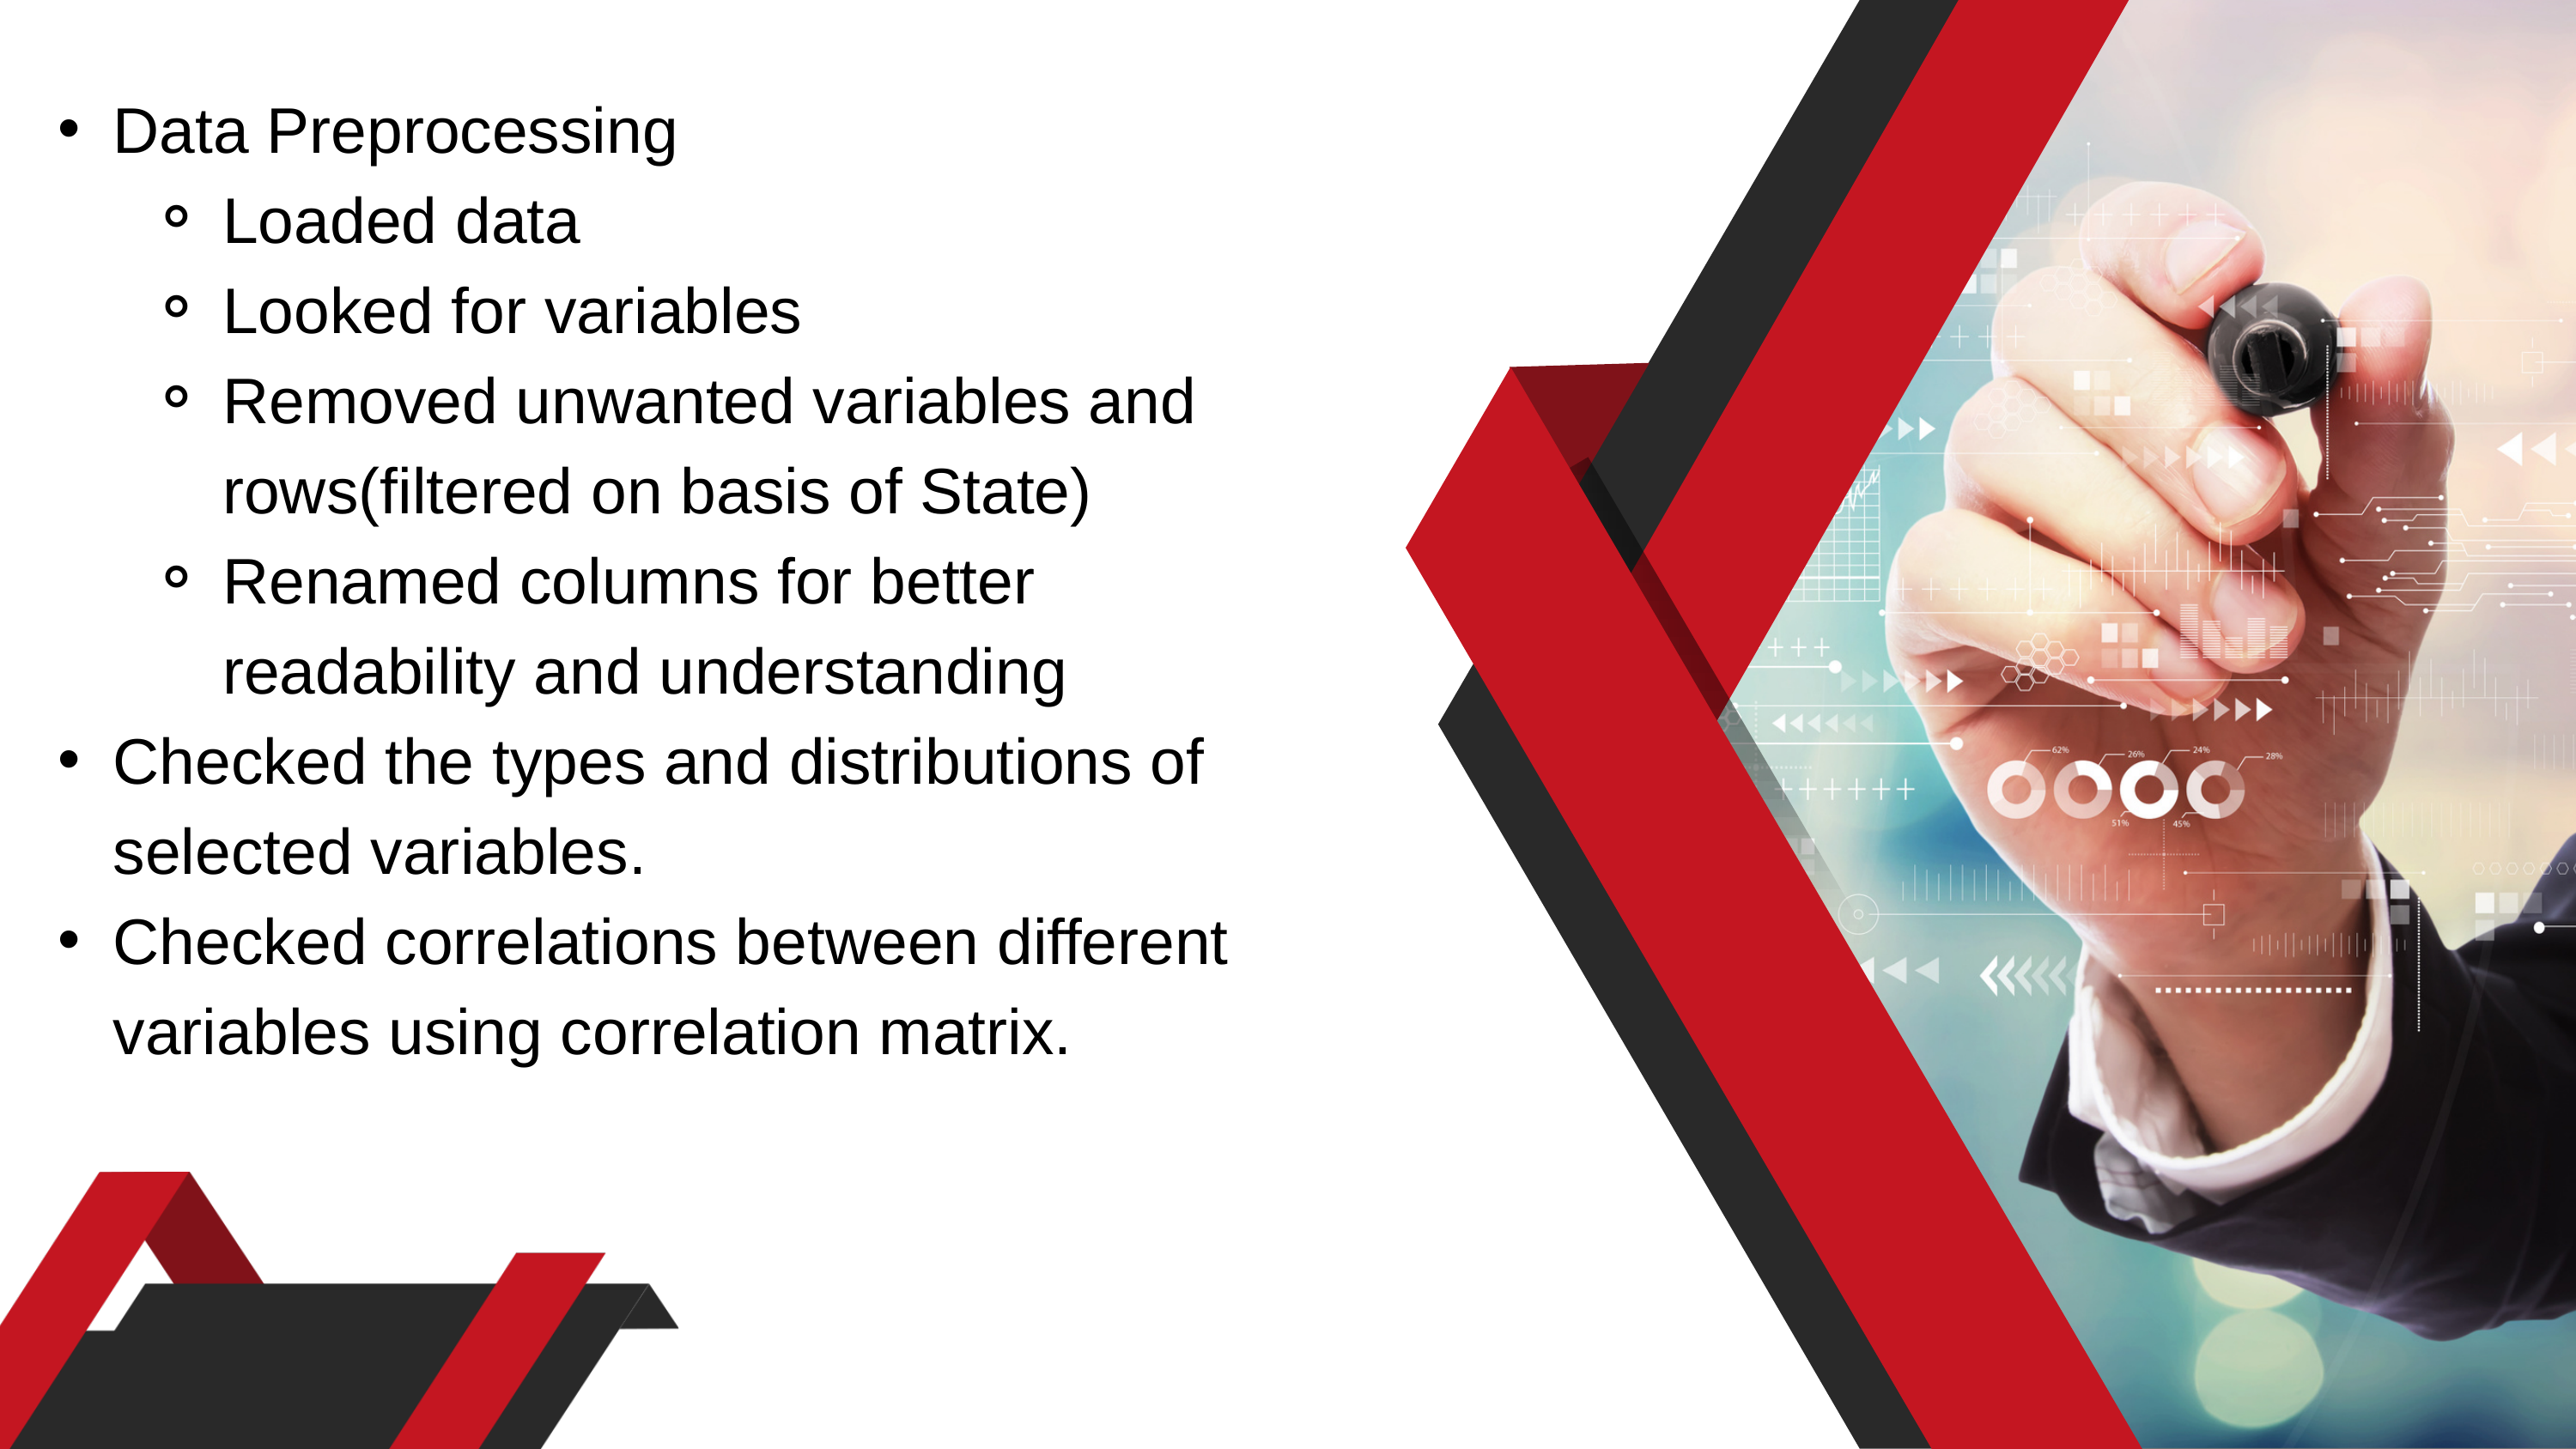

Data Preprocessing
Loaded data
Looked for variables
Removed unwanted variables and rows(filtered on basis of State)
Renamed columns for better readability and understanding
Checked the types and distributions of selected variables.
Checked correlations between different variables using correlation matrix.